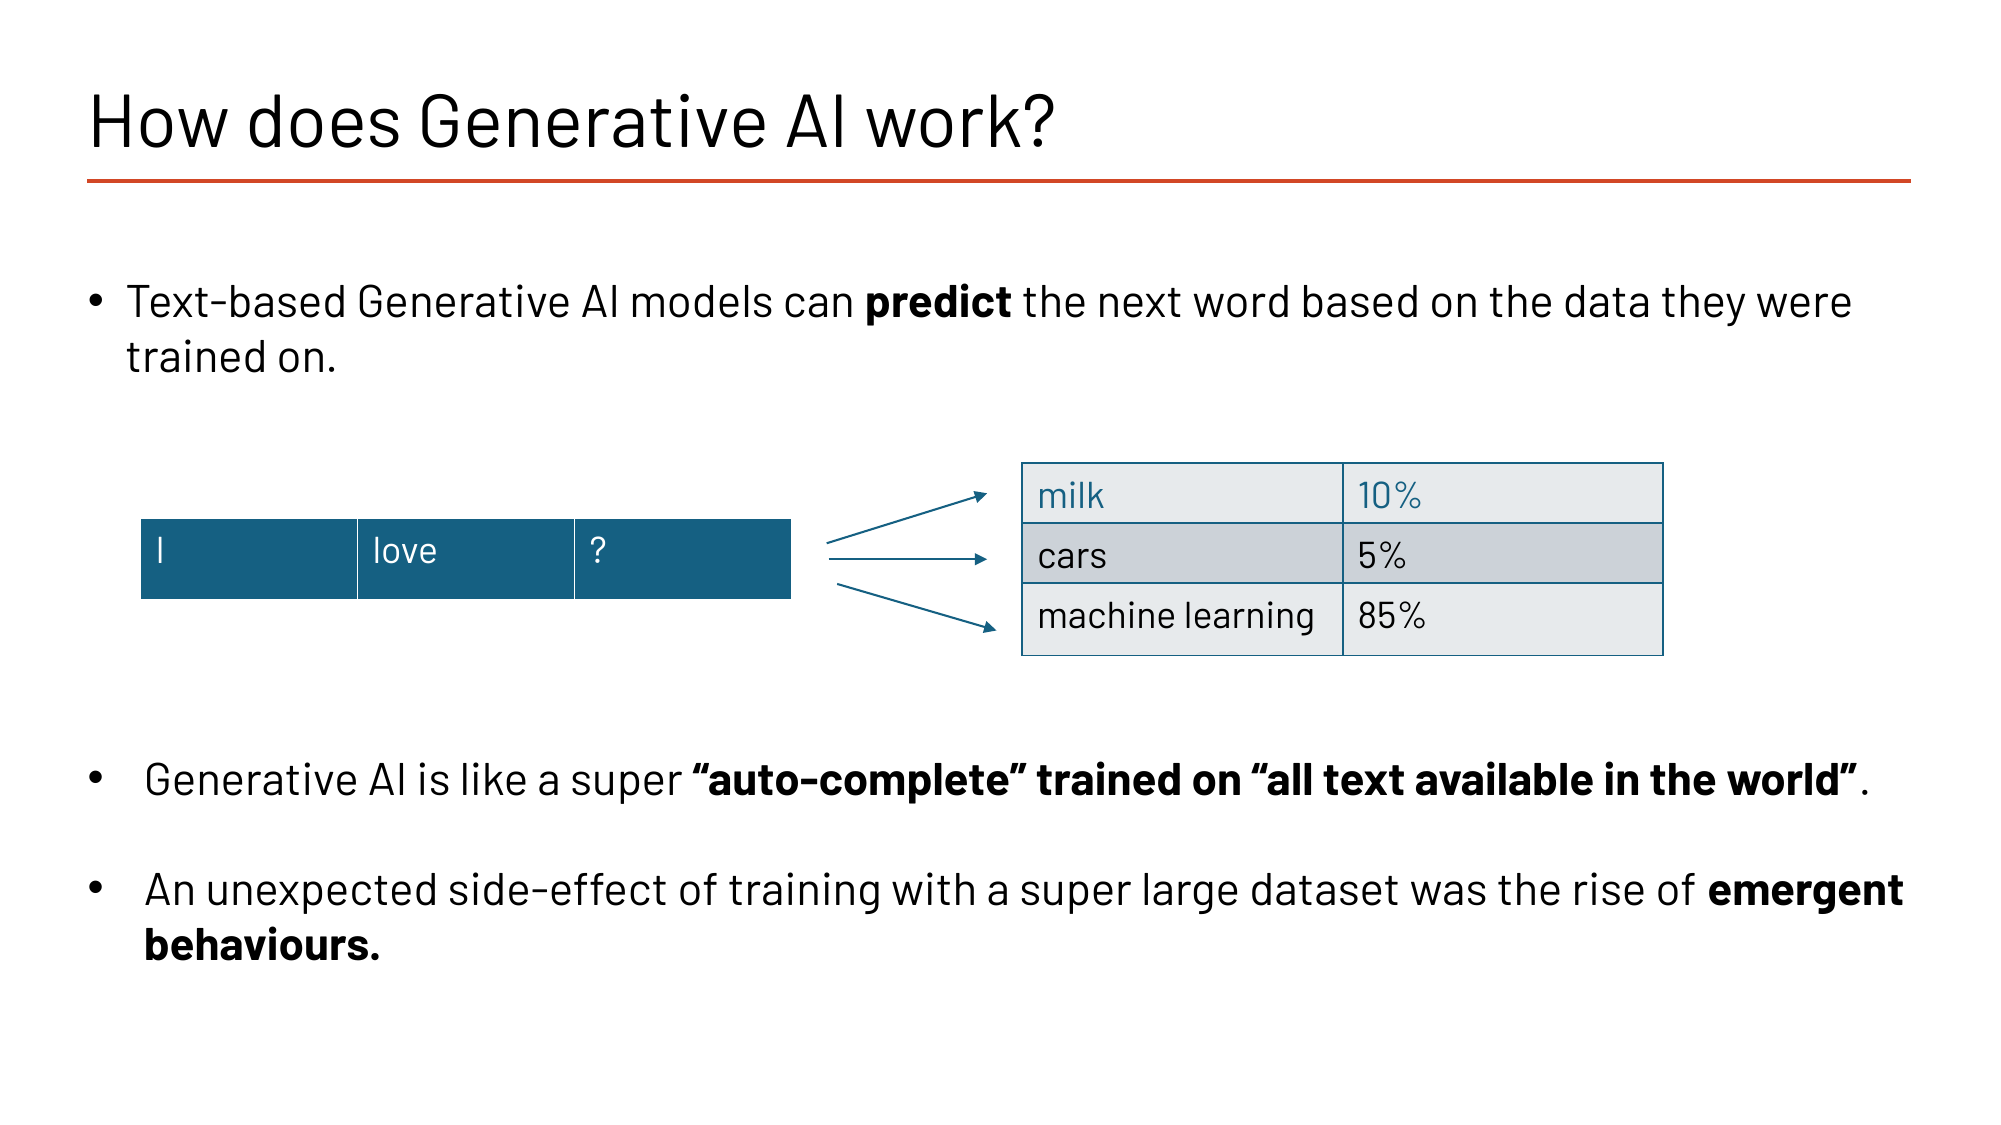

# How does Generative AI work?
Text-based Generative AI models can predict the next word based on the data they were trained on.

| milk | 10% |
| --- | --- |
| cars | 5% |
| machine learning | 85% |
| I | love | ? |
| --- | --- | --- |
Generative AI is like a super “auto-complete” trained on “all text available in the world”.

An unexpected side-effect of training with a super large dataset was the rise of emergent behaviours.